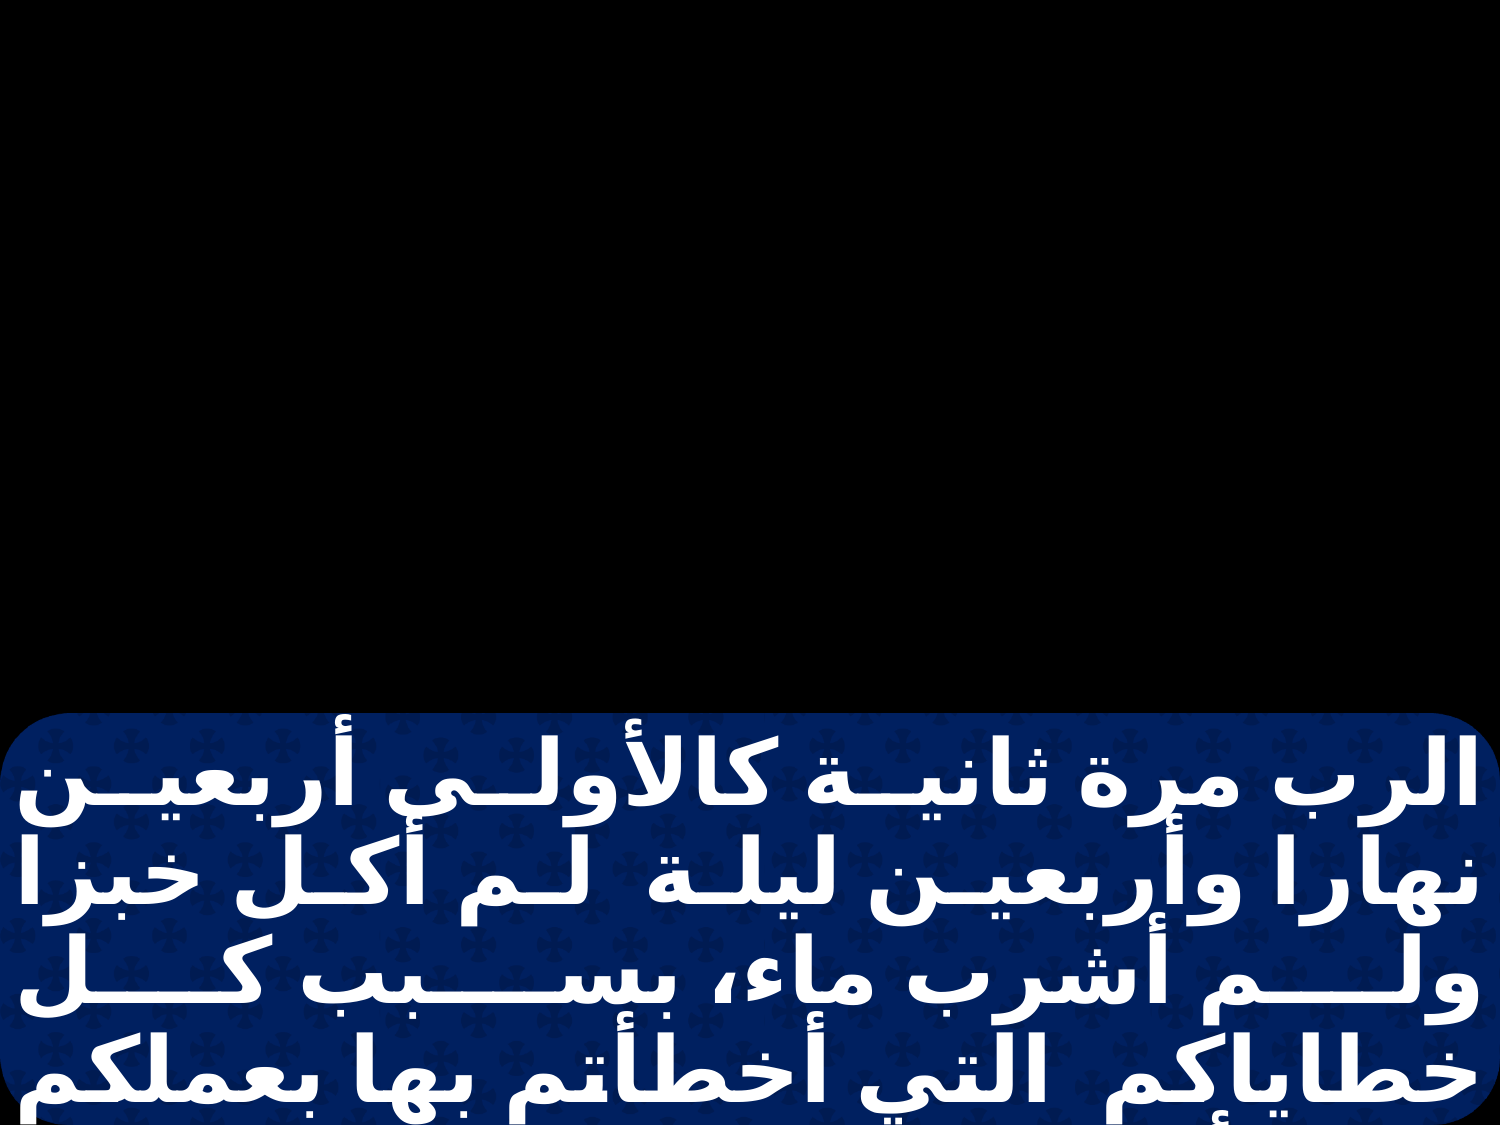

الرب مرة ثانية كالأولى أربعين نهارا وأربعين ليلة  لم أكل خبزا ولم أشرب ماء، بسبب كل خطاياكم  التي أخطأتم بها بعملكم الشر أمام الرب لإغاظته.  ففزعت إذ غضب الله عليكم ليبيدكم فاستجاب لي